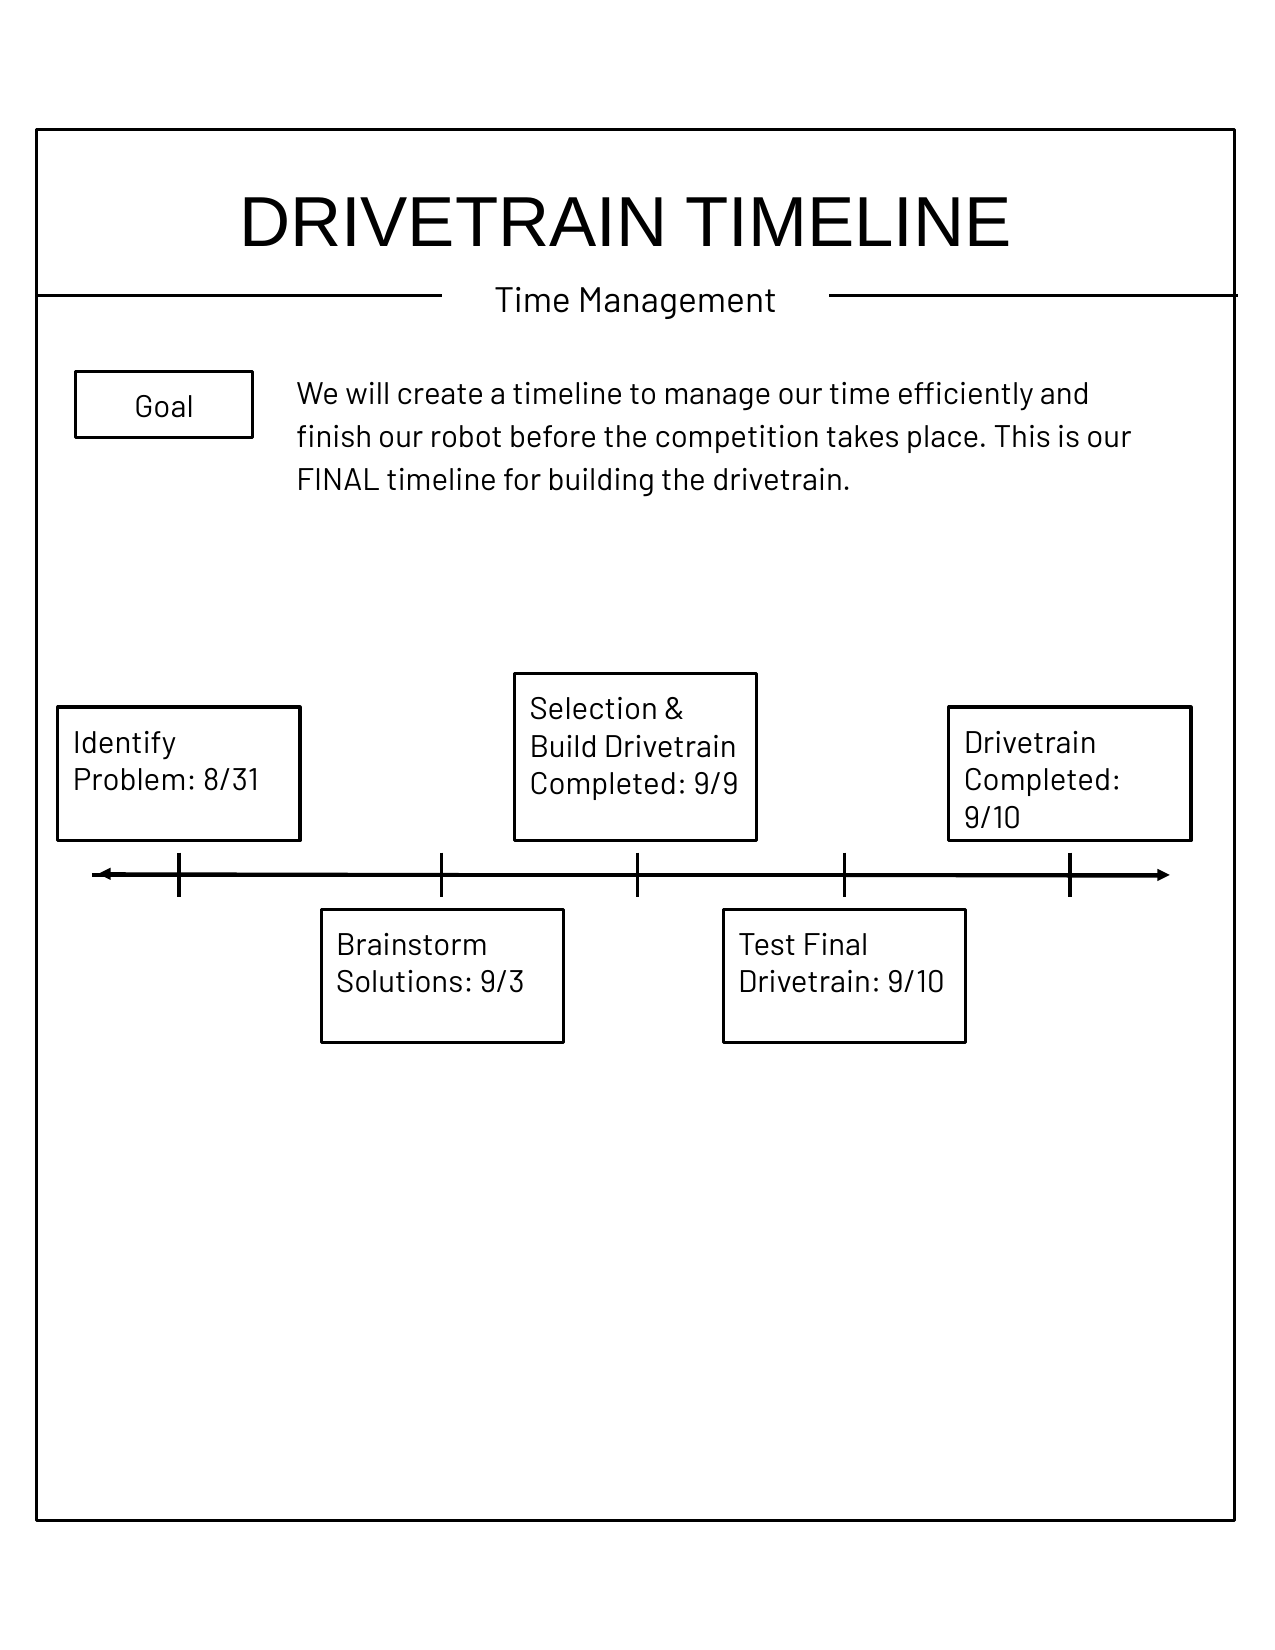

DRIVETRAIN TIMELINE

Time Management

We will create a timeline to manage our time efficiently and finish our robot before the competition takes place. This is our FINAL timeline for building the drivetrain.
Goal
Selection & Build Drivetrain Completed: 9/9
Identify Problem: 8/31
Drivetrain Completed:  9/10
Brainstorm Solutions: 9/3
Test Final Drivetrain: 9/10